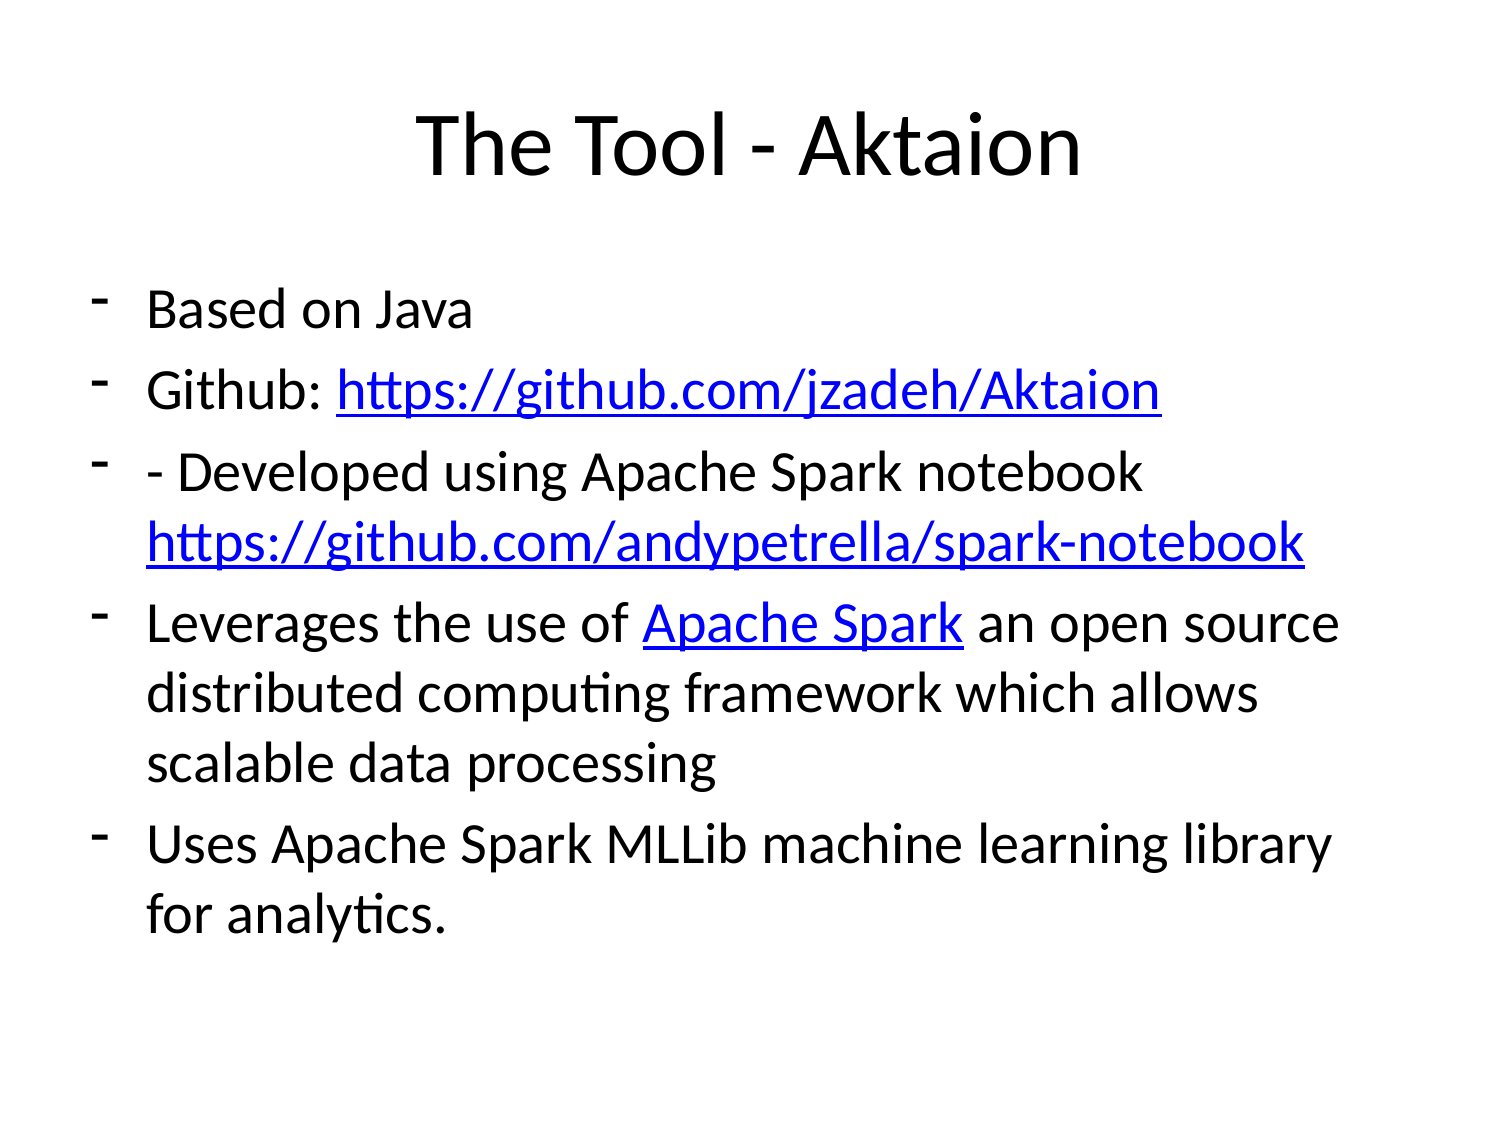

# The Tool - Aktaion
Based on Java
Github: https://github.com/jzadeh/Aktaion
- Developed using Apache Spark notebookhttps://github.com/andypetrella/spark-notebook
Leverages the use of Apache Spark an open source  distributed computing framework which allows scalable data processing
Uses Apache Spark MLLib machine learning library for analytics.